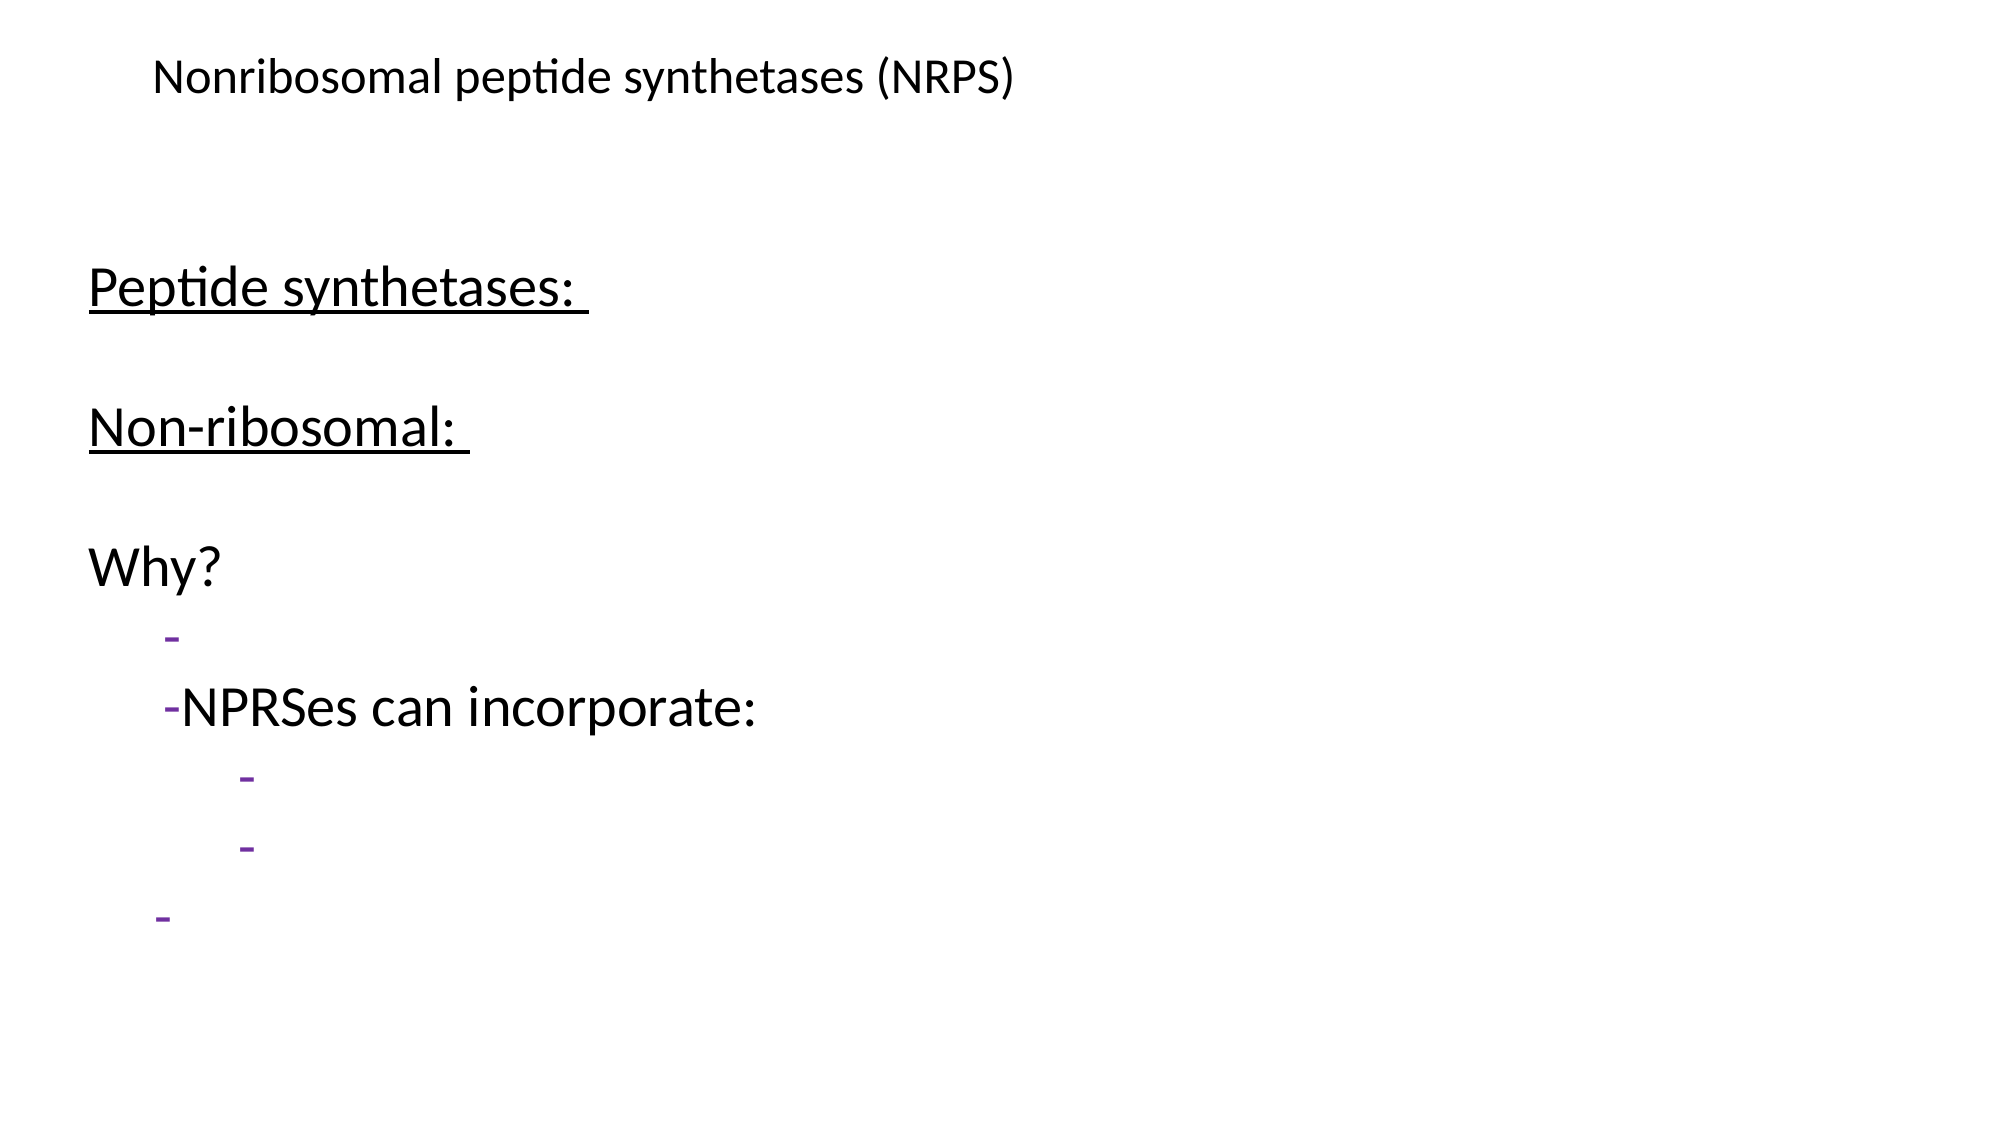

# Nonribosomal peptide synthetases (NRPS)
Peptide synthetases:

Non-ribosomal:

Why?
-
-NPRSes can incorporate:
-
-
-